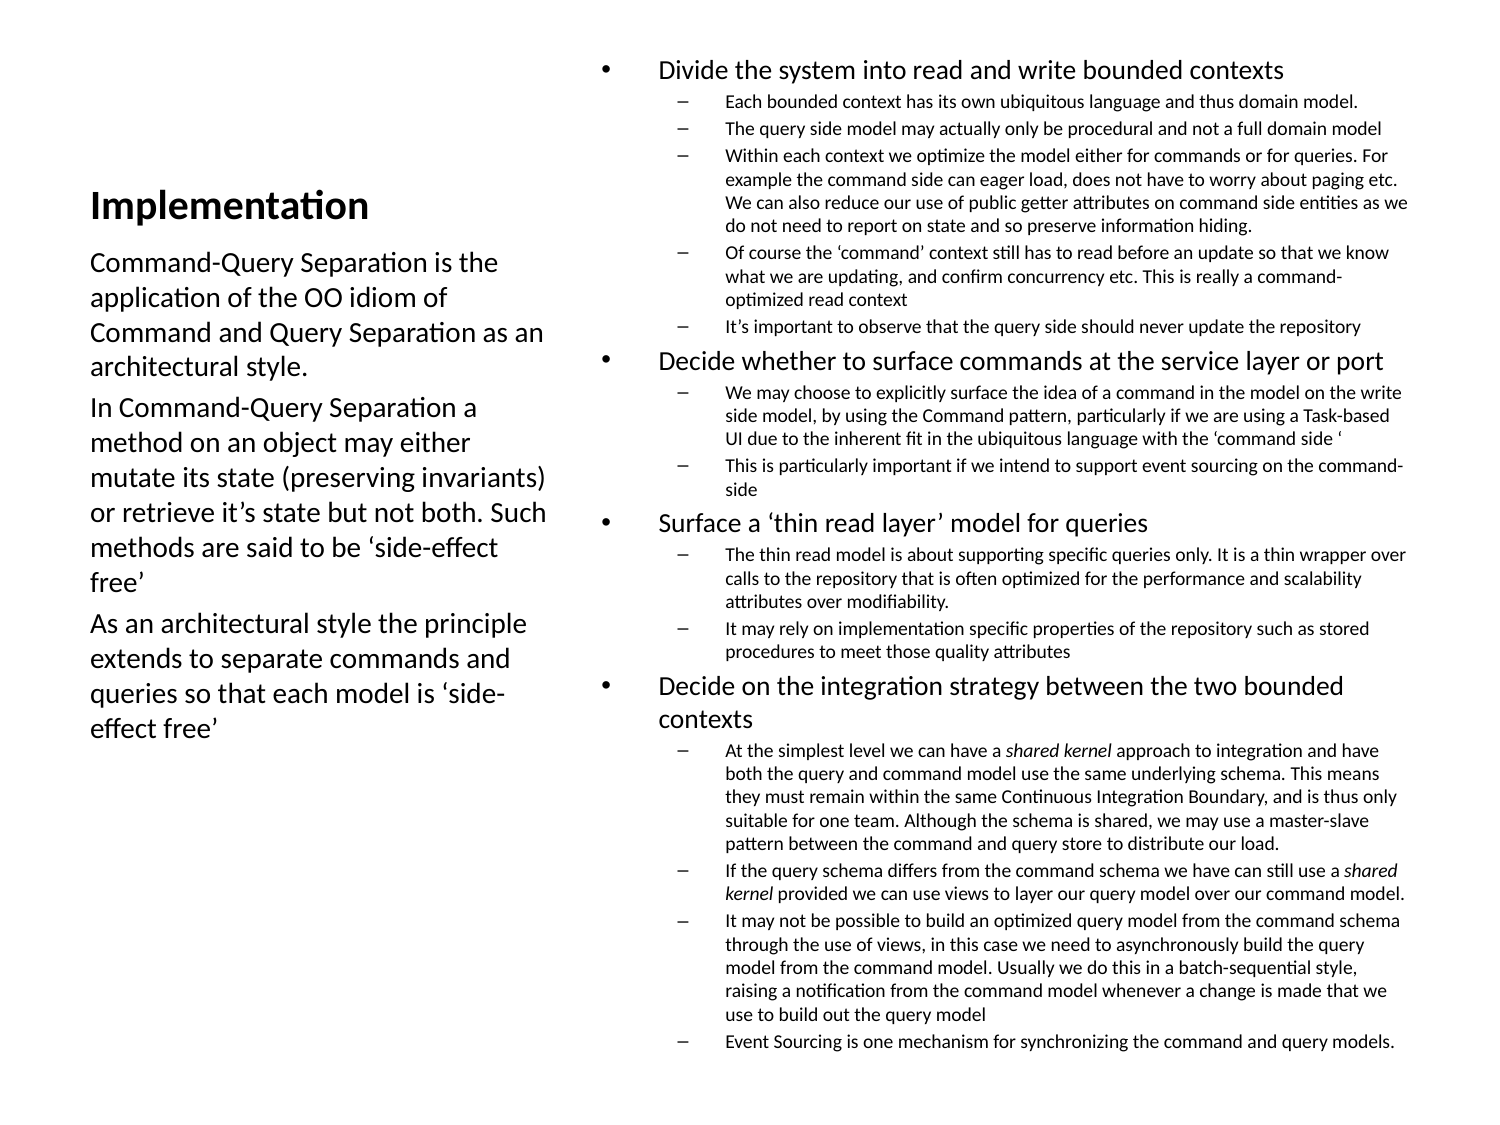

# Implementation
Divide the system into read and write bounded contexts
Each bounded context has its own ubiquitous language and thus domain model.
The query side model may actually only be procedural and not a full domain model
Within each context we optimize the model either for commands or for queries. For example the command side can eager load, does not have to worry about paging etc. We can also reduce our use of public getter attributes on command side entities as we do not need to report on state and so preserve information hiding.
Of course the ‘command’ context still has to read before an update so that we know what we are updating, and confirm concurrency etc. This is really a command-optimized read context
It’s important to observe that the query side should never update the repository
Decide whether to surface commands at the service layer or port
We may choose to explicitly surface the idea of a command in the model on the write side model, by using the Command pattern, particularly if we are using a Task-based UI due to the inherent fit in the ubiquitous language with the ‘command side ‘
This is particularly important if we intend to support event sourcing on the command-side
Surface a ‘thin read layer’ model for queries
The thin read model is about supporting specific queries only. It is a thin wrapper over calls to the repository that is often optimized for the performance and scalability attributes over modifiability.
It may rely on implementation specific properties of the repository such as stored procedures to meet those quality attributes
Decide on the integration strategy between the two bounded contexts
At the simplest level we can have a shared kernel approach to integration and have both the query and command model use the same underlying schema. This means they must remain within the same Continuous Integration Boundary, and is thus only suitable for one team. Although the schema is shared, we may use a master-slave pattern between the command and query store to distribute our load.
If the query schema differs from the command schema we have can still use a shared kernel provided we can use views to layer our query model over our command model.
It may not be possible to build an optimized query model from the command schema through the use of views, in this case we need to asynchronously build the query model from the command model. Usually we do this in a batch-sequential style, raising a notification from the command model whenever a change is made that we use to build out the query model
Event Sourcing is one mechanism for synchronizing the command and query models.
Command-Query Separation is the application of the OO idiom of Command and Query Separation as an architectural style.
In Command-Query Separation a method on an object may either mutate its state (preserving invariants) or retrieve it’s state but not both. Such methods are said to be ‘side-effect free’
As an architectural style the principle extends to separate commands and queries so that each model is ‘side-effect free’